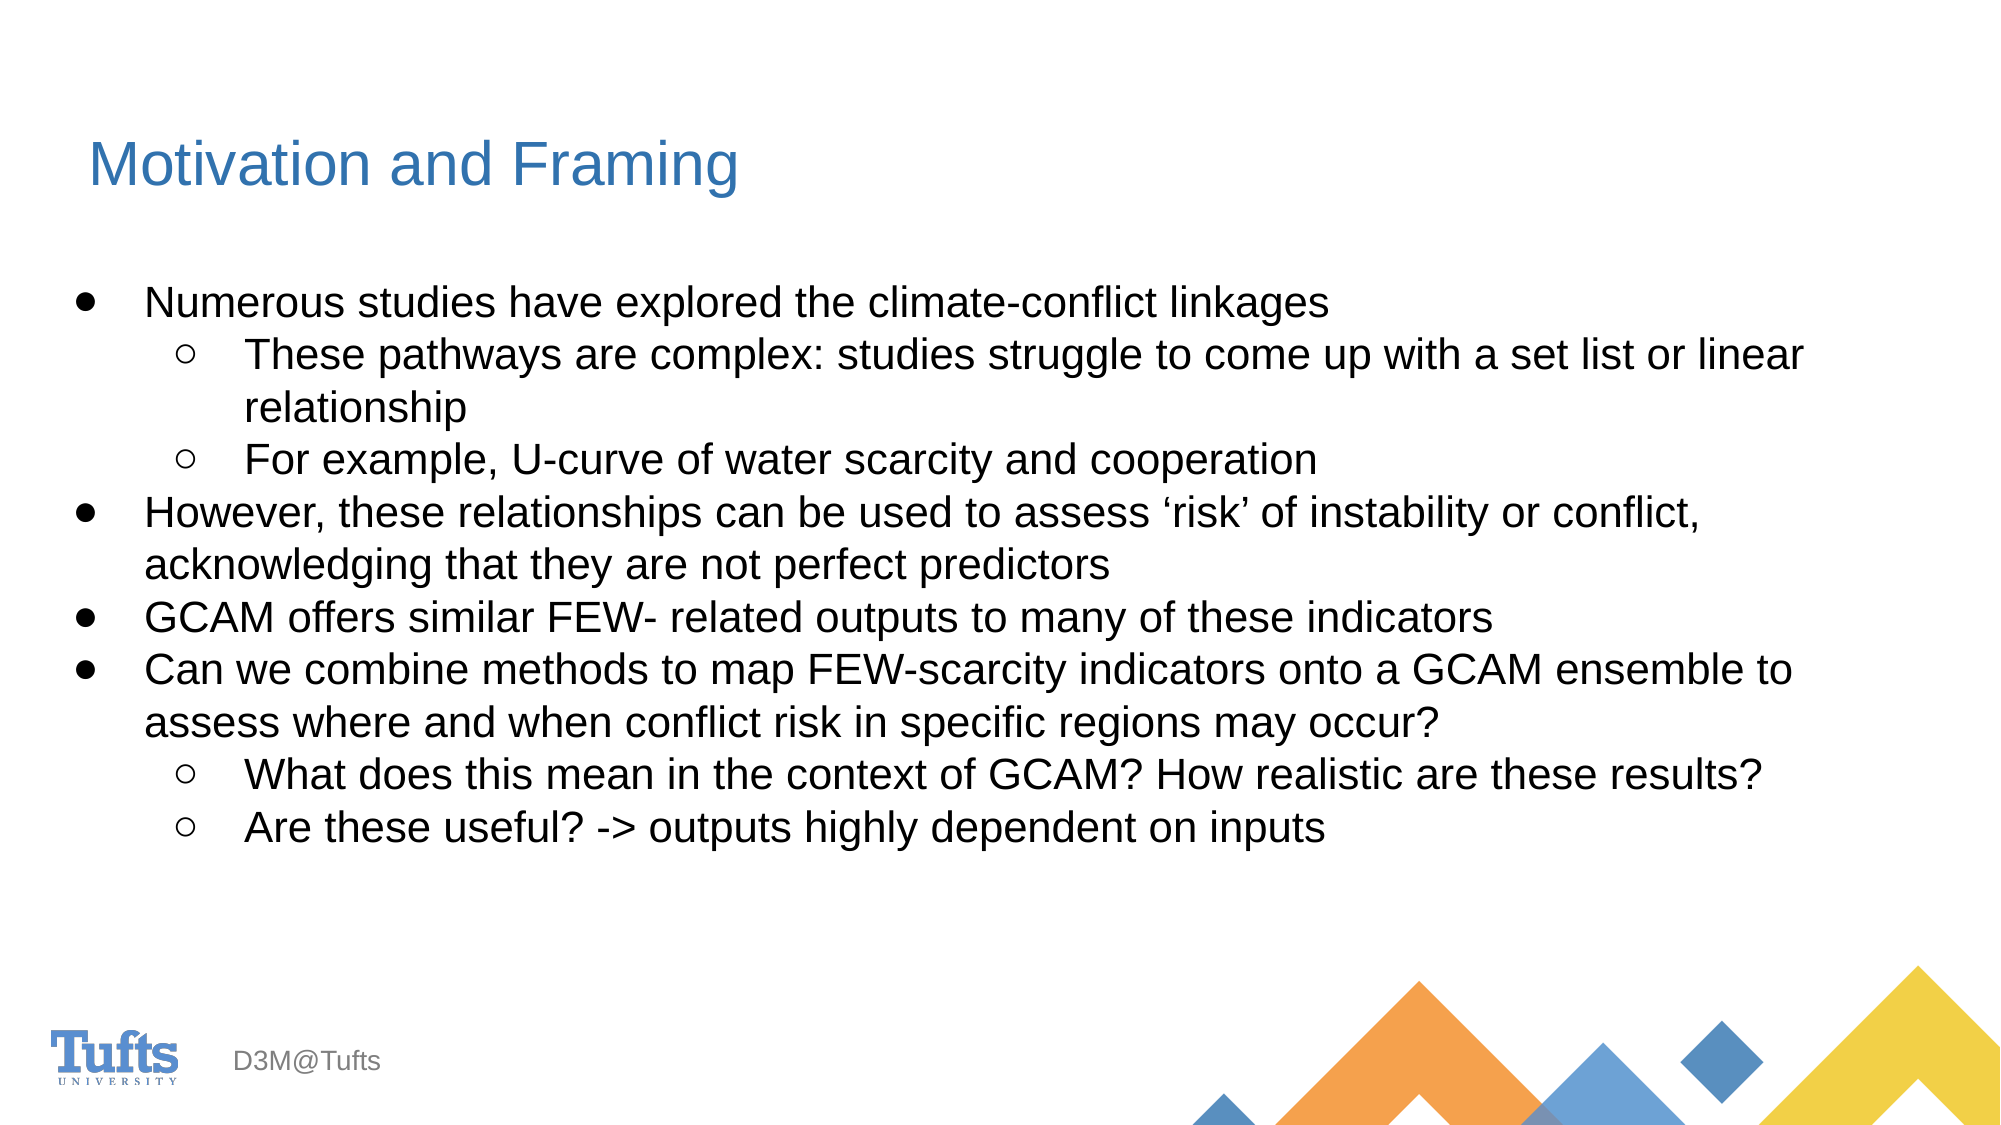

# Motivation and Framing
Numerous studies have explored the climate-conflict linkages
These pathways are complex: studies struggle to come up with a set list or linear relationship
For example, U-curve of water scarcity and cooperation
However, these relationships can be used to assess ‘risk’ of instability or conflict, acknowledging that they are not perfect predictors
GCAM offers similar FEW- related outputs to many of these indicators
Can we combine methods to map FEW-scarcity indicators onto a GCAM ensemble to assess where and when conflict risk in specific regions may occur?
What does this mean in the context of GCAM? How realistic are these results?
Are these useful? -> outputs highly dependent on inputs